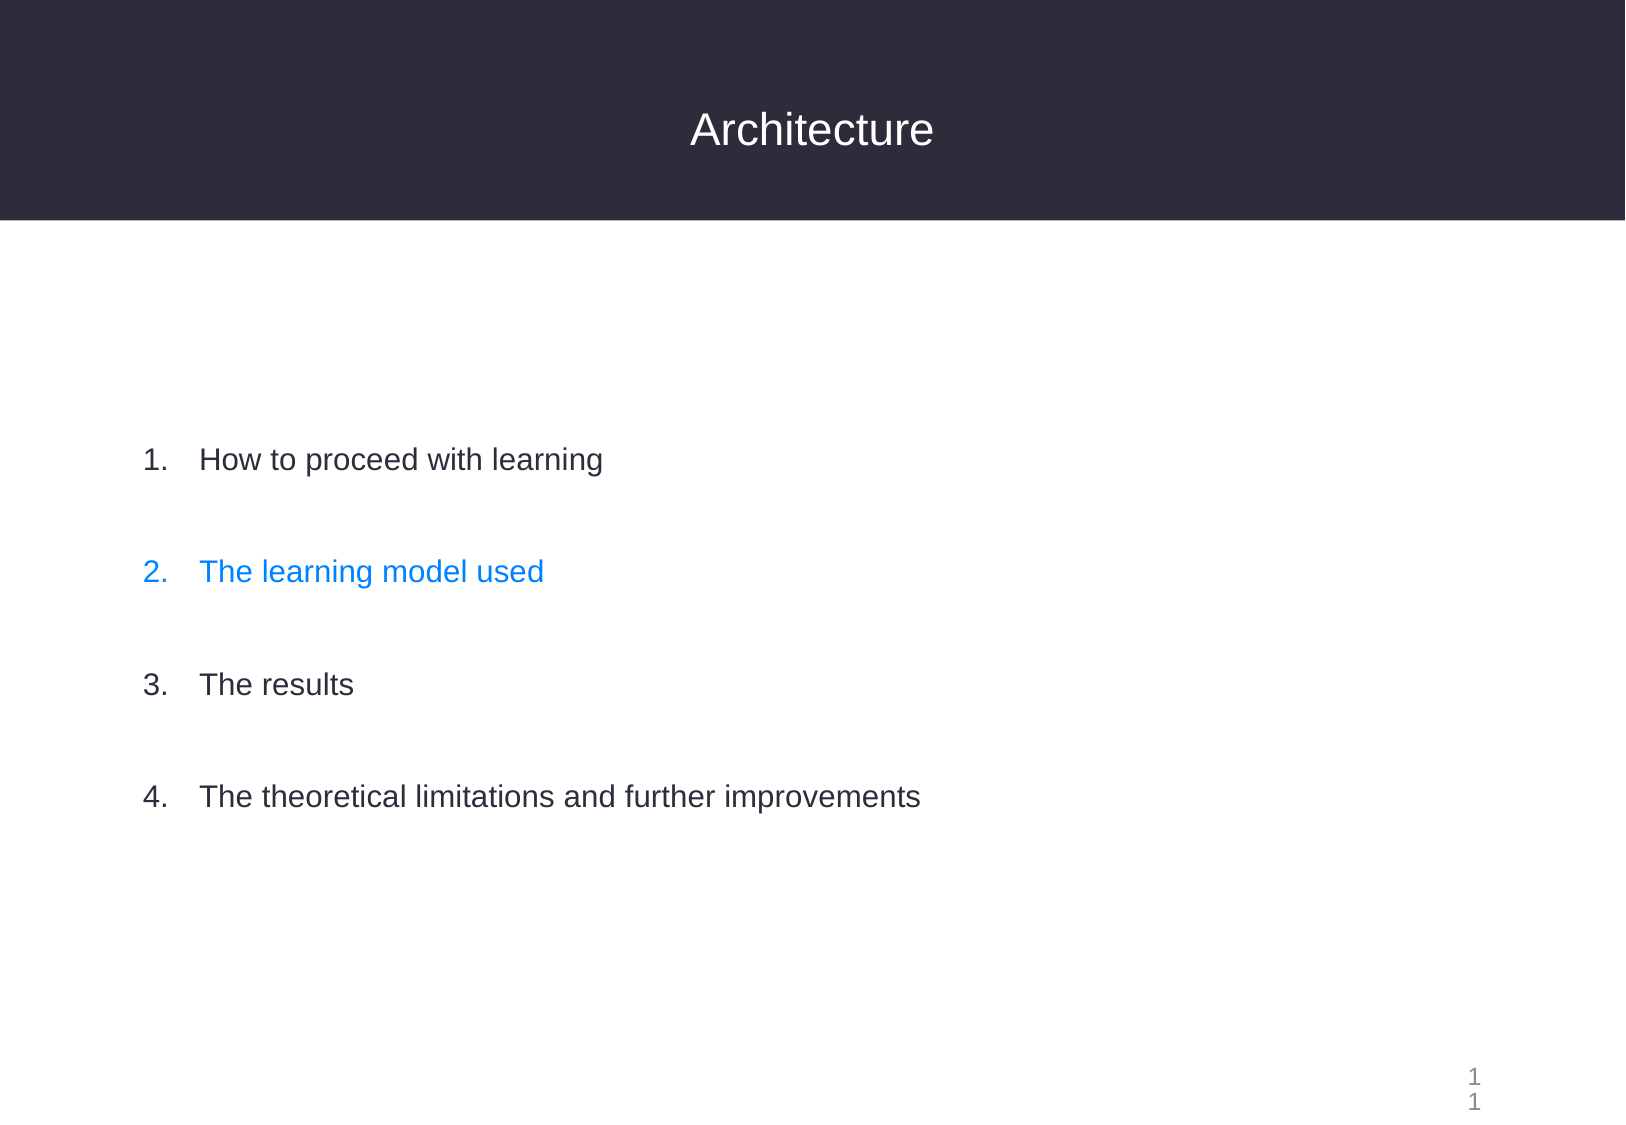

Architecture

How to proceed with learning

The learning model used

The results

The theoretical limitations and further improvements

11